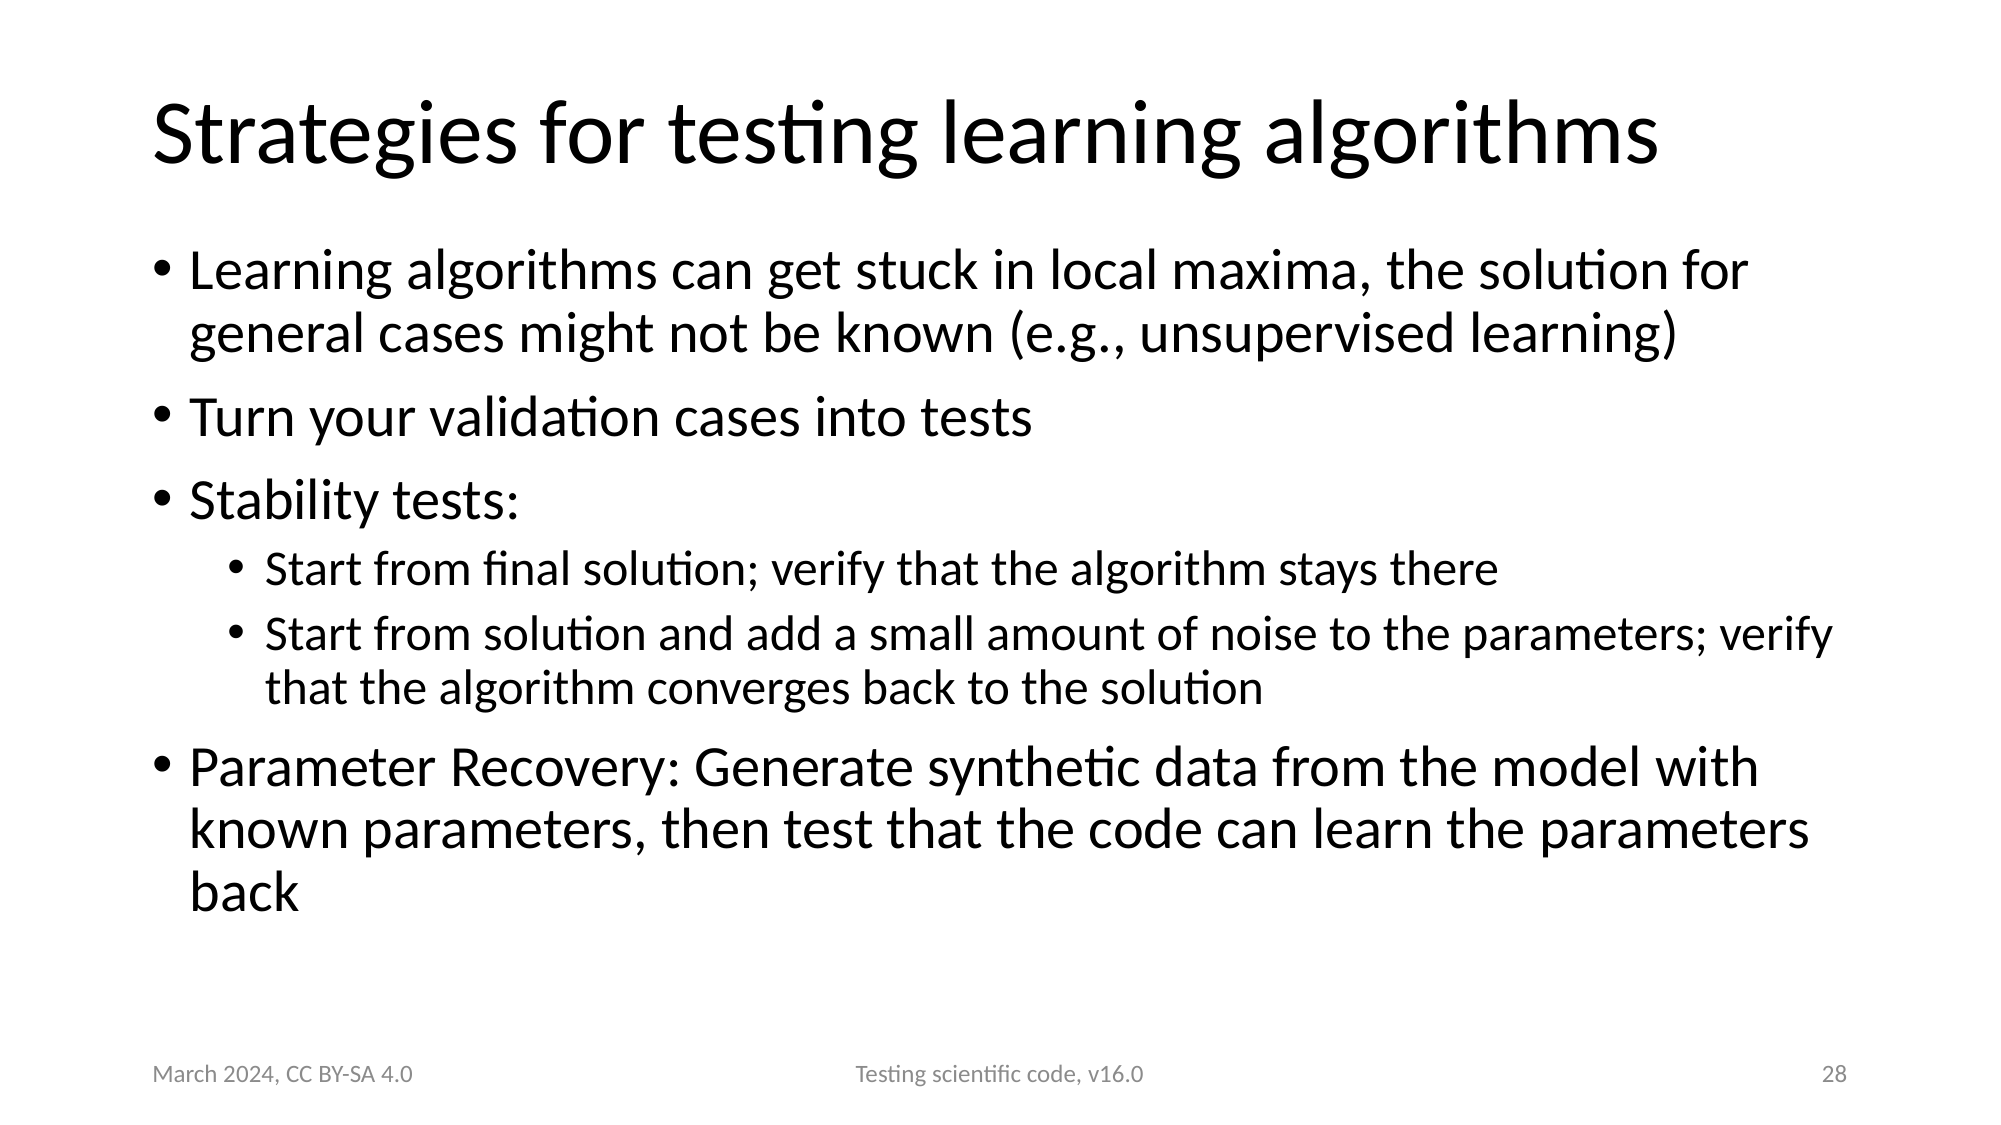

# Strategies for testing learning algorithms
Learning algorithms can get stuck in local maxima, the solution for general cases might not be known (e.g., unsupervised learning)
Turn your validation cases into tests
Stability tests:
Start from final solution; verify that the algorithm stays there
Start from solution and add a small amount of noise to the parameters; verify that the algorithm converges back to the solution
Parameter Recovery: Generate synthetic data from the model with known parameters, then test that the code can learn the parameters back
March 2024, CC BY-SA 4.0
Testing scientific code, v16.0
28